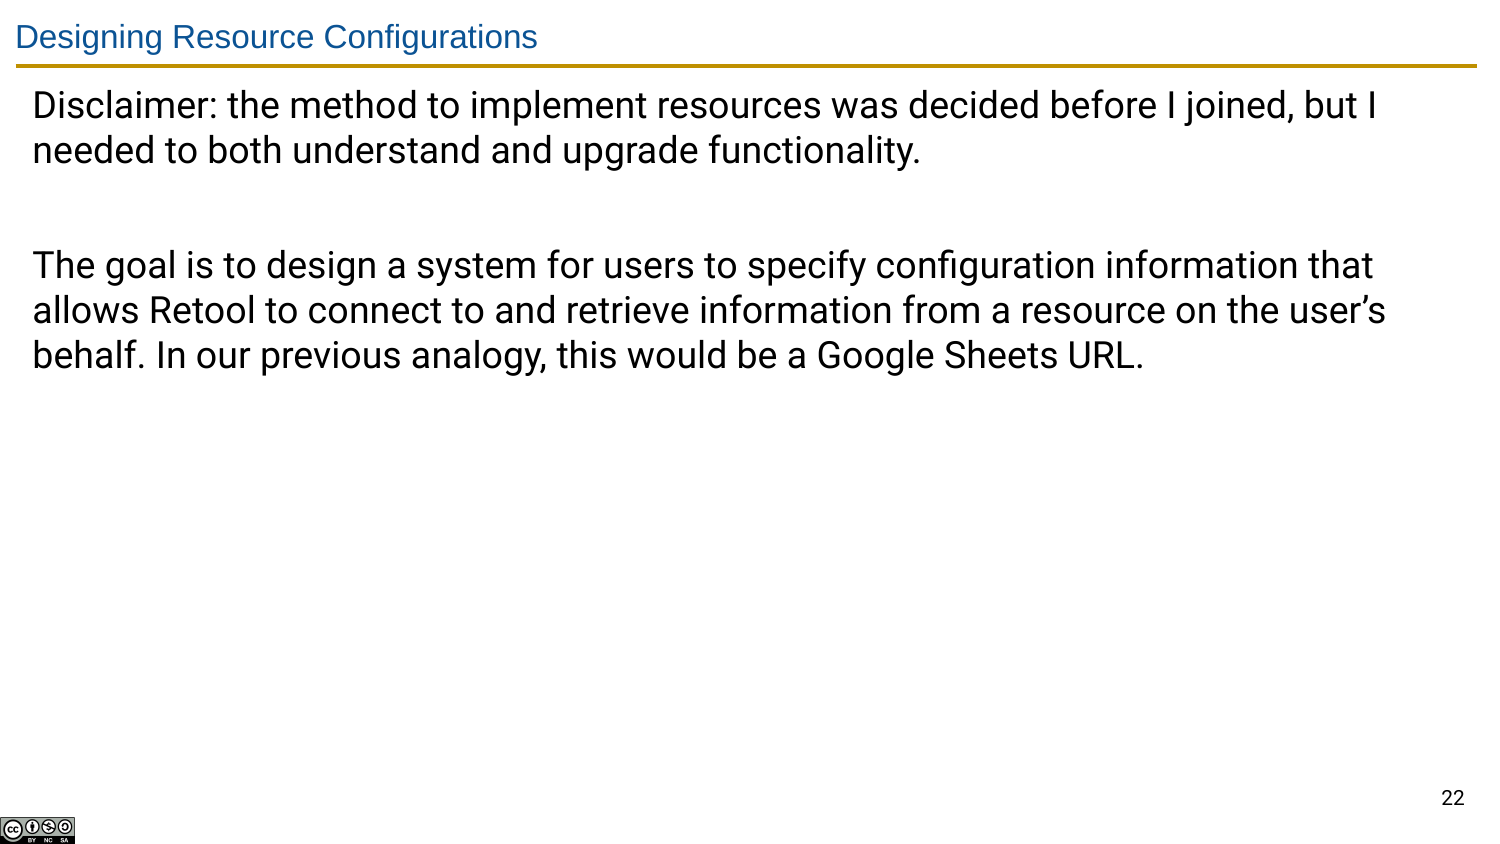

# Designing Resource Configurations
Disclaimer: the method to implement resources was decided before I joined, but I needed to both understand and upgrade functionality.

The goal is to design a system for users to specify configuration information that allows Retool to connect to and retrieve information from a resource on the user’s behalf. In our previous analogy, this would be a Google Sheets URL.
22